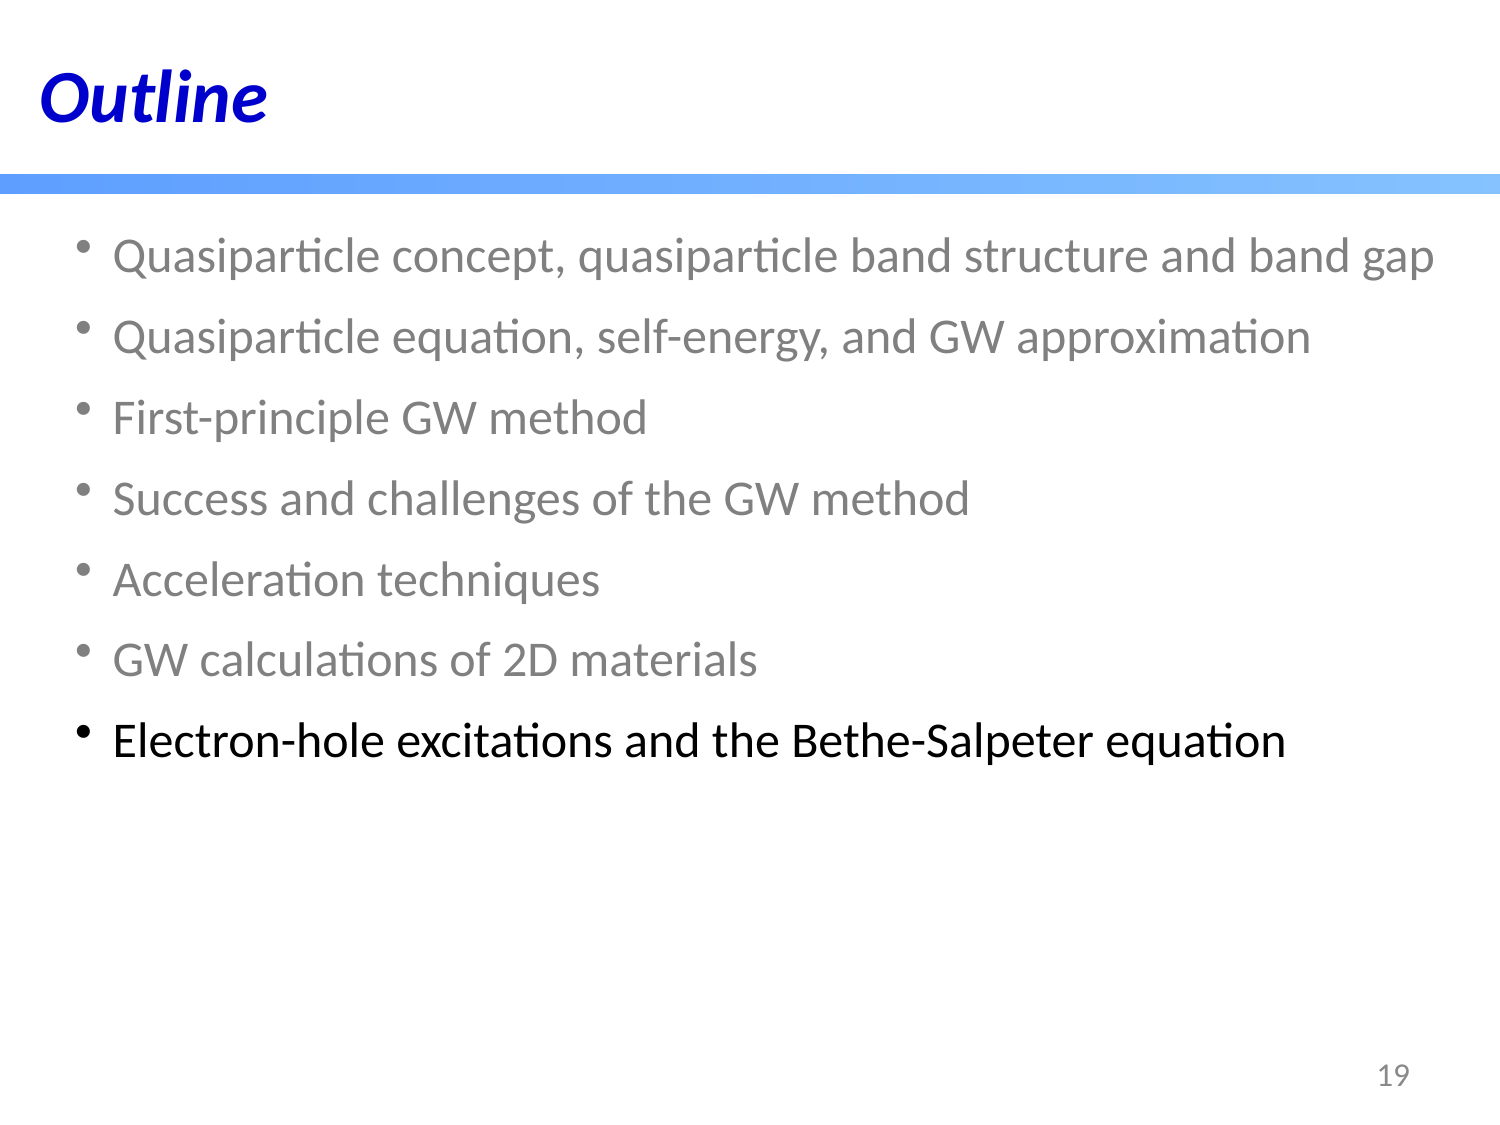

Outline

Quasiparticle concept, quasiparticle band structure and band gap
Quasiparticle equation, self-energy, and GW approximation
First-principle GW method
Success and challenges of the GW method
Acceleration techniques
GW calculations of 2D materials
Electron-hole excitations and the Bethe-Salpeter equation
19